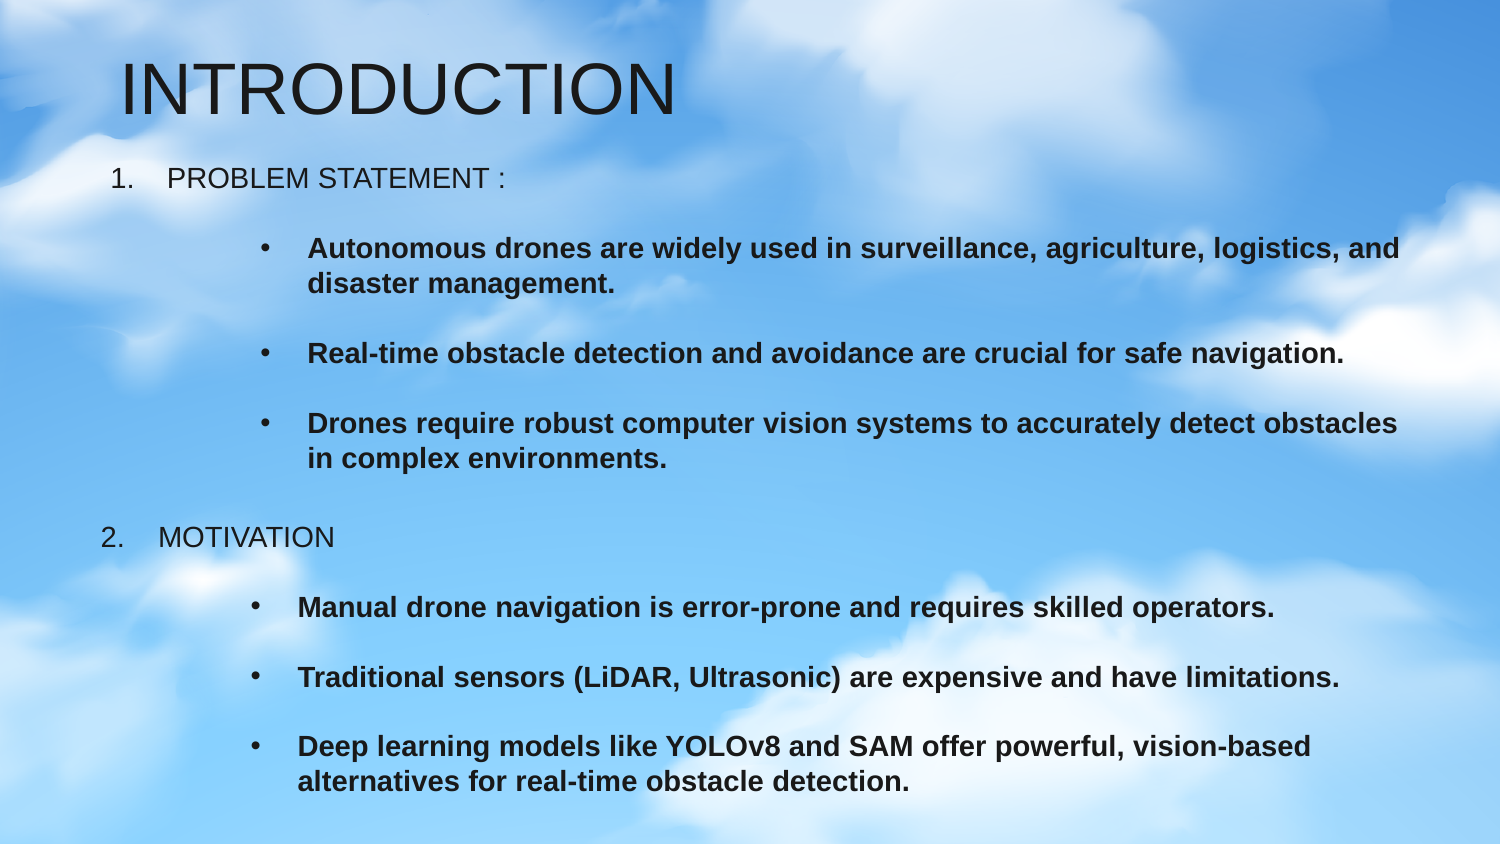

Autonomous drones are widely used in surveillance, agriculture, logistics, and disaster management.

# INTRODUCTION
PROBLEM STATEMENT :

Autonomous drones are widely used in surveillance, agriculture, logistics, and disaster management.

Real-time obstacle detection and avoidance are crucial for safe navigation.

Drones require robust computer vision systems to accurately detect obstacles in complex environments.

2.    MOTIVATION

Manual drone navigation is error-prone and requires skilled operators.

Traditional sensors (LiDAR, Ultrasonic) are expensive and have limitations.

Deep learning models like YOLOv8 and SAM offer powerful, vision-based alternatives for real-time obstacle detection.